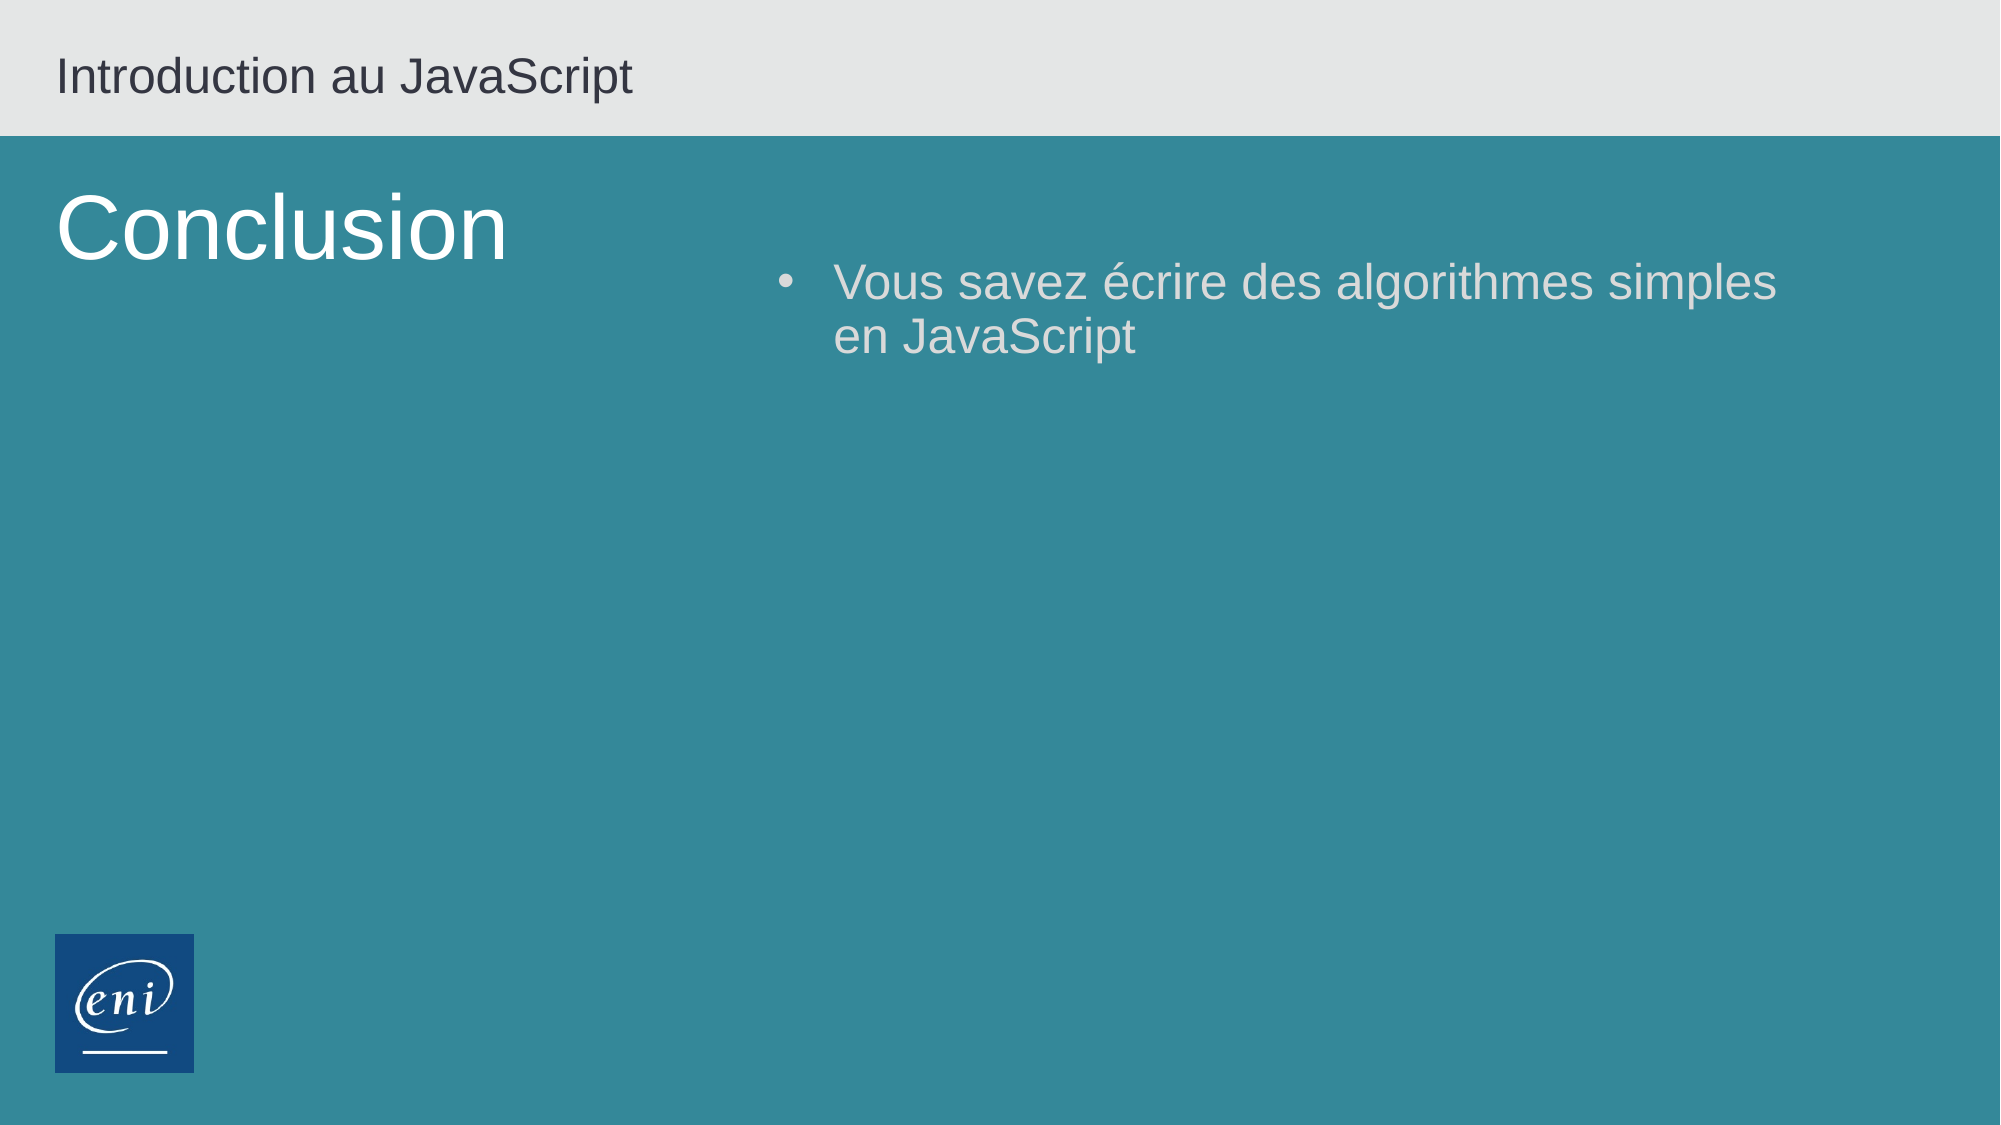

Introduction au JavaScript
# Conclusion
Vous savez écrire des algorithmes simples
en JavaScript